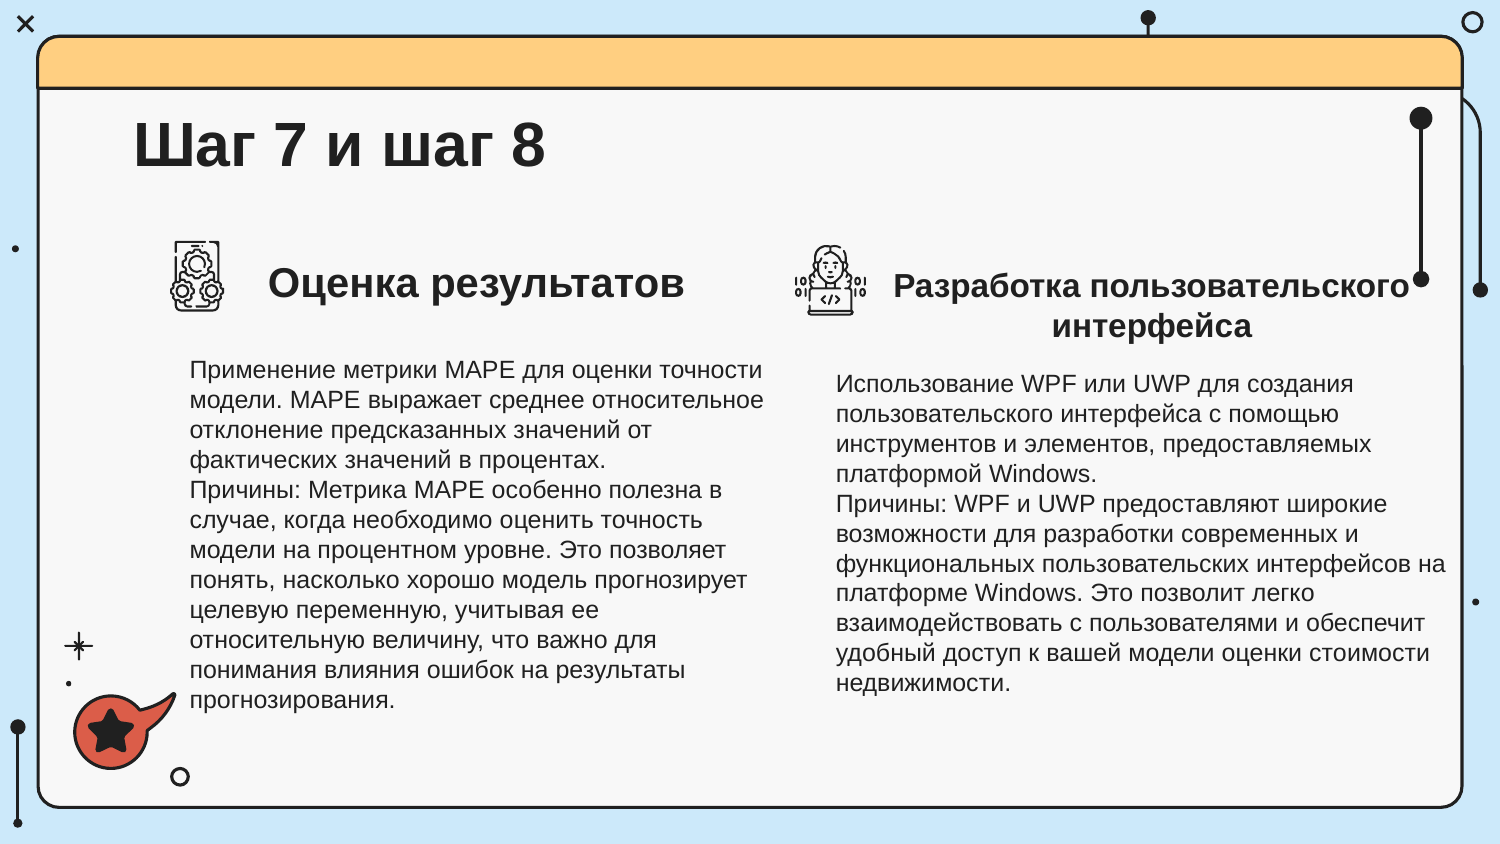

# Шаг 7 и шаг 8
Разработка пользовательского интерфейса

Оценка результатов

Использование WPF или UWP для создания пользовательского интерфейса с помощью инструментов и элементов, предоставляемых платформой Windows.
Причины: WPF и UWP предоставляют широкие возможности для разработки современных и функциональных пользовательских интерфейсов на платформе Windows. Это позволит легко взаимодействовать с пользователями и обеспечит удобный доступ к вашей модели оценки стоимости недвижимости.
Применение метрики MAPE для оценки точности модели. MAPE выражает среднее относительное отклонение предсказанных значений от фактических значений в процентах.
Причины: Метрика MAPE особенно полезна в случае, когда необходимо оценить точность модели на процентном уровне. Это позволяет понять, насколько хорошо модель прогнозирует целевую переменную, учитывая ее относительную величину, что важно для понимания влияния ошибок на результаты прогнозирования.